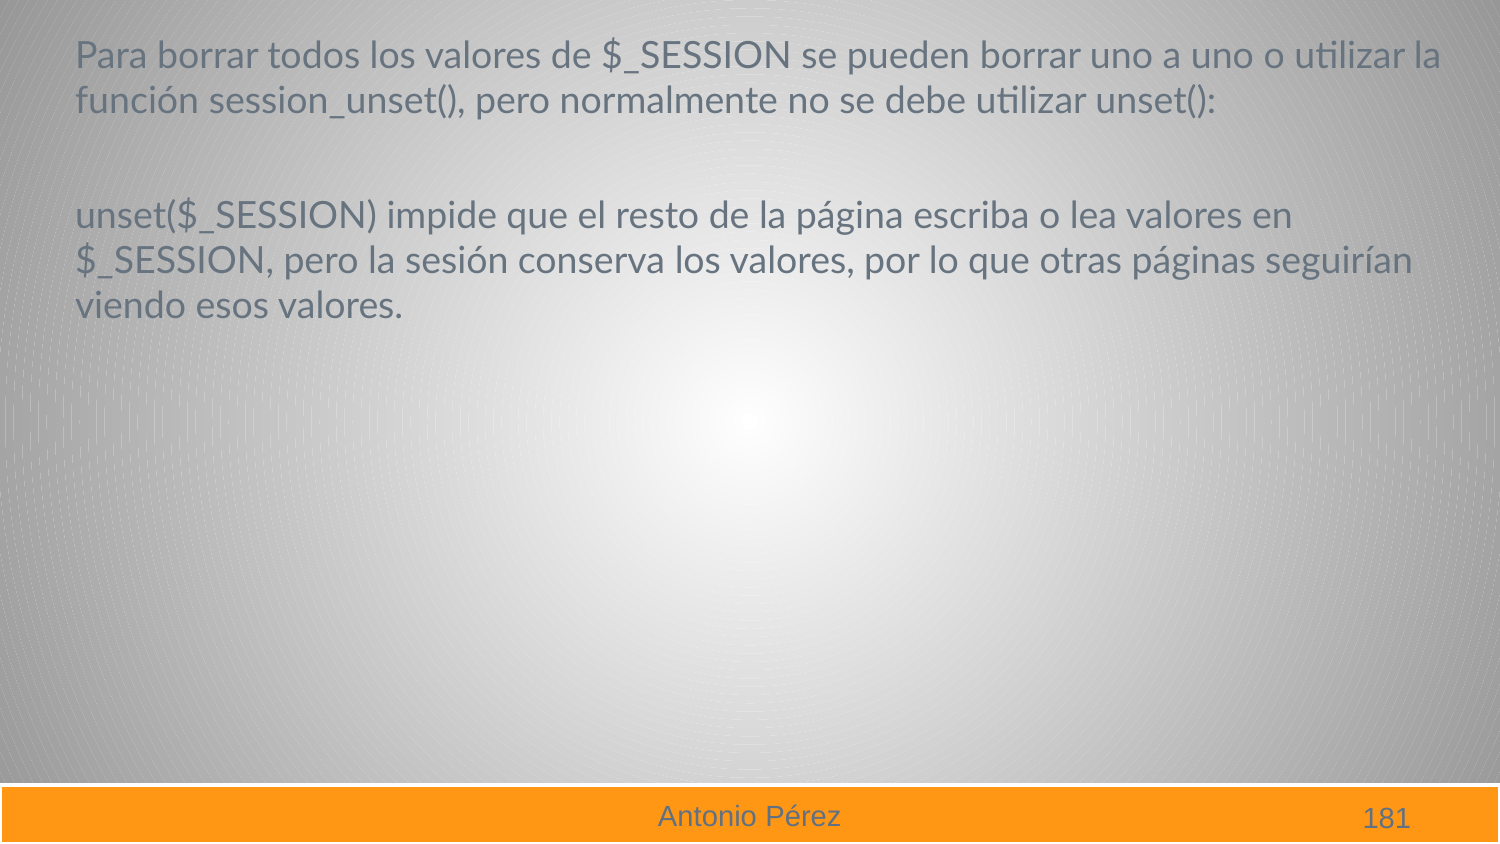

Para borrar todos los valores de $_SESSION se pueden borrar uno a uno o utilizar la función session_unset(), pero normalmente no se debe utilizar unset():

unset($_SESSION) impide que el resto de la página escriba o lea valores en $_SESSION, pero la sesión conserva los valores, por lo que otras páginas seguirían viendo esos valores.

181